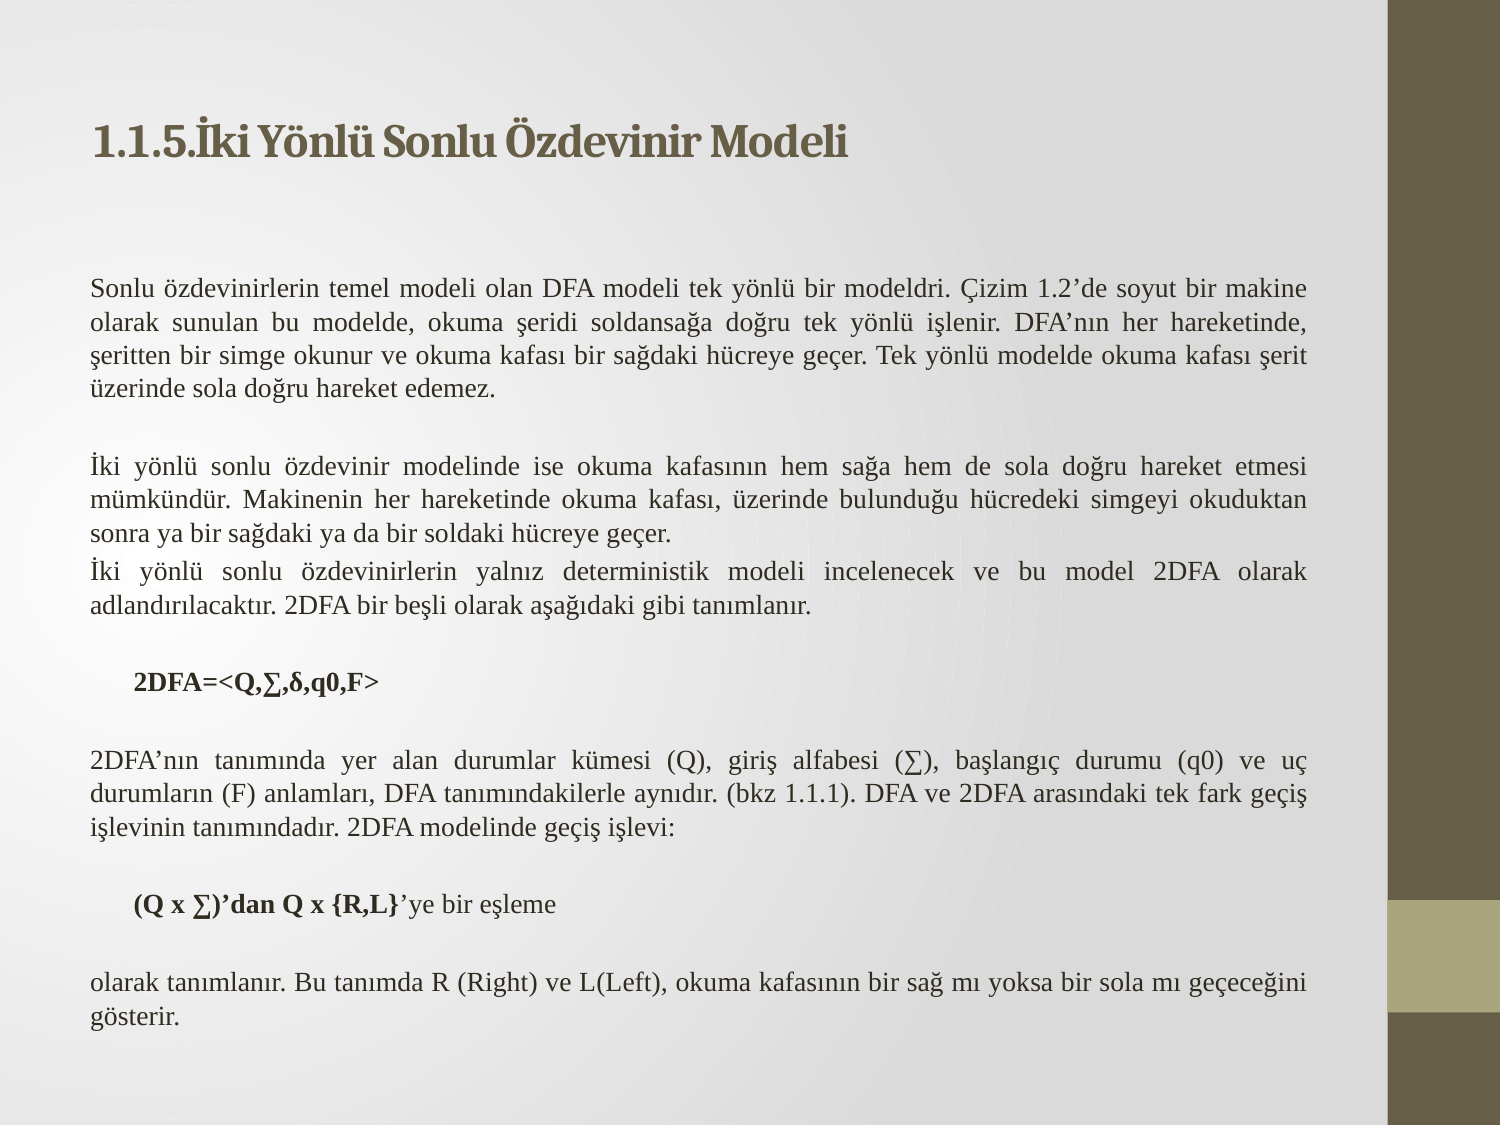

# 1.1.5.İki Yönlü Sonlu Özdevinir Modeli
Sonlu özdevinirlerin temel modeli olan DFA modeli tek yönlü bir modeldri. Çizim 1.2’de soyut bir makine olarak sunulan bu modelde, okuma şeridi soldansağa doğru tek yönlü işlenir. DFA’nın her hareketinde, şeritten bir simge okunur ve okuma kafası bir sağdaki hücreye geçer. Tek yönlü modelde okuma kafası şerit üzerinde sola doğru hareket edemez.

İki yönlü sonlu özdevinir modelinde ise okuma kafasının hem sağa hem de sola doğru hareket etmesi mümkündür. Makinenin her hareketinde okuma kafası, üzerinde bulunduğu hücredeki simgeyi okuduktan sonra ya bir sağdaki ya da bir soldaki hücreye geçer.
İki yönlü sonlu özdevinirlerin yalnız deterministik modeli incelenecek ve bu model 2DFA olarak adlandırılacaktır. 2DFA bir beşli olarak aşağıdaki gibi tanımlanır.

	2DFA=<Q,∑,δ,q0,F>

2DFA’nın tanımında yer alan durumlar kümesi (Q), giriş alfabesi (∑), başlangıç durumu (q0) ve uç durumların (F) anlamları, DFA tanımındakilerle aynıdır. (bkz 1.1.1). DFA ve 2DFA arasındaki tek fark geçiş işlevinin tanımındadır. 2DFA modelinde geçiş işlevi:

	(Q x ∑)’dan Q x {R,L}’ye bir eşleme

olarak tanımlanır. Bu tanımda R (Right) ve L(Left), okuma kafasının bir sağ mı yoksa bir sola mı geçeceğini gösterir.